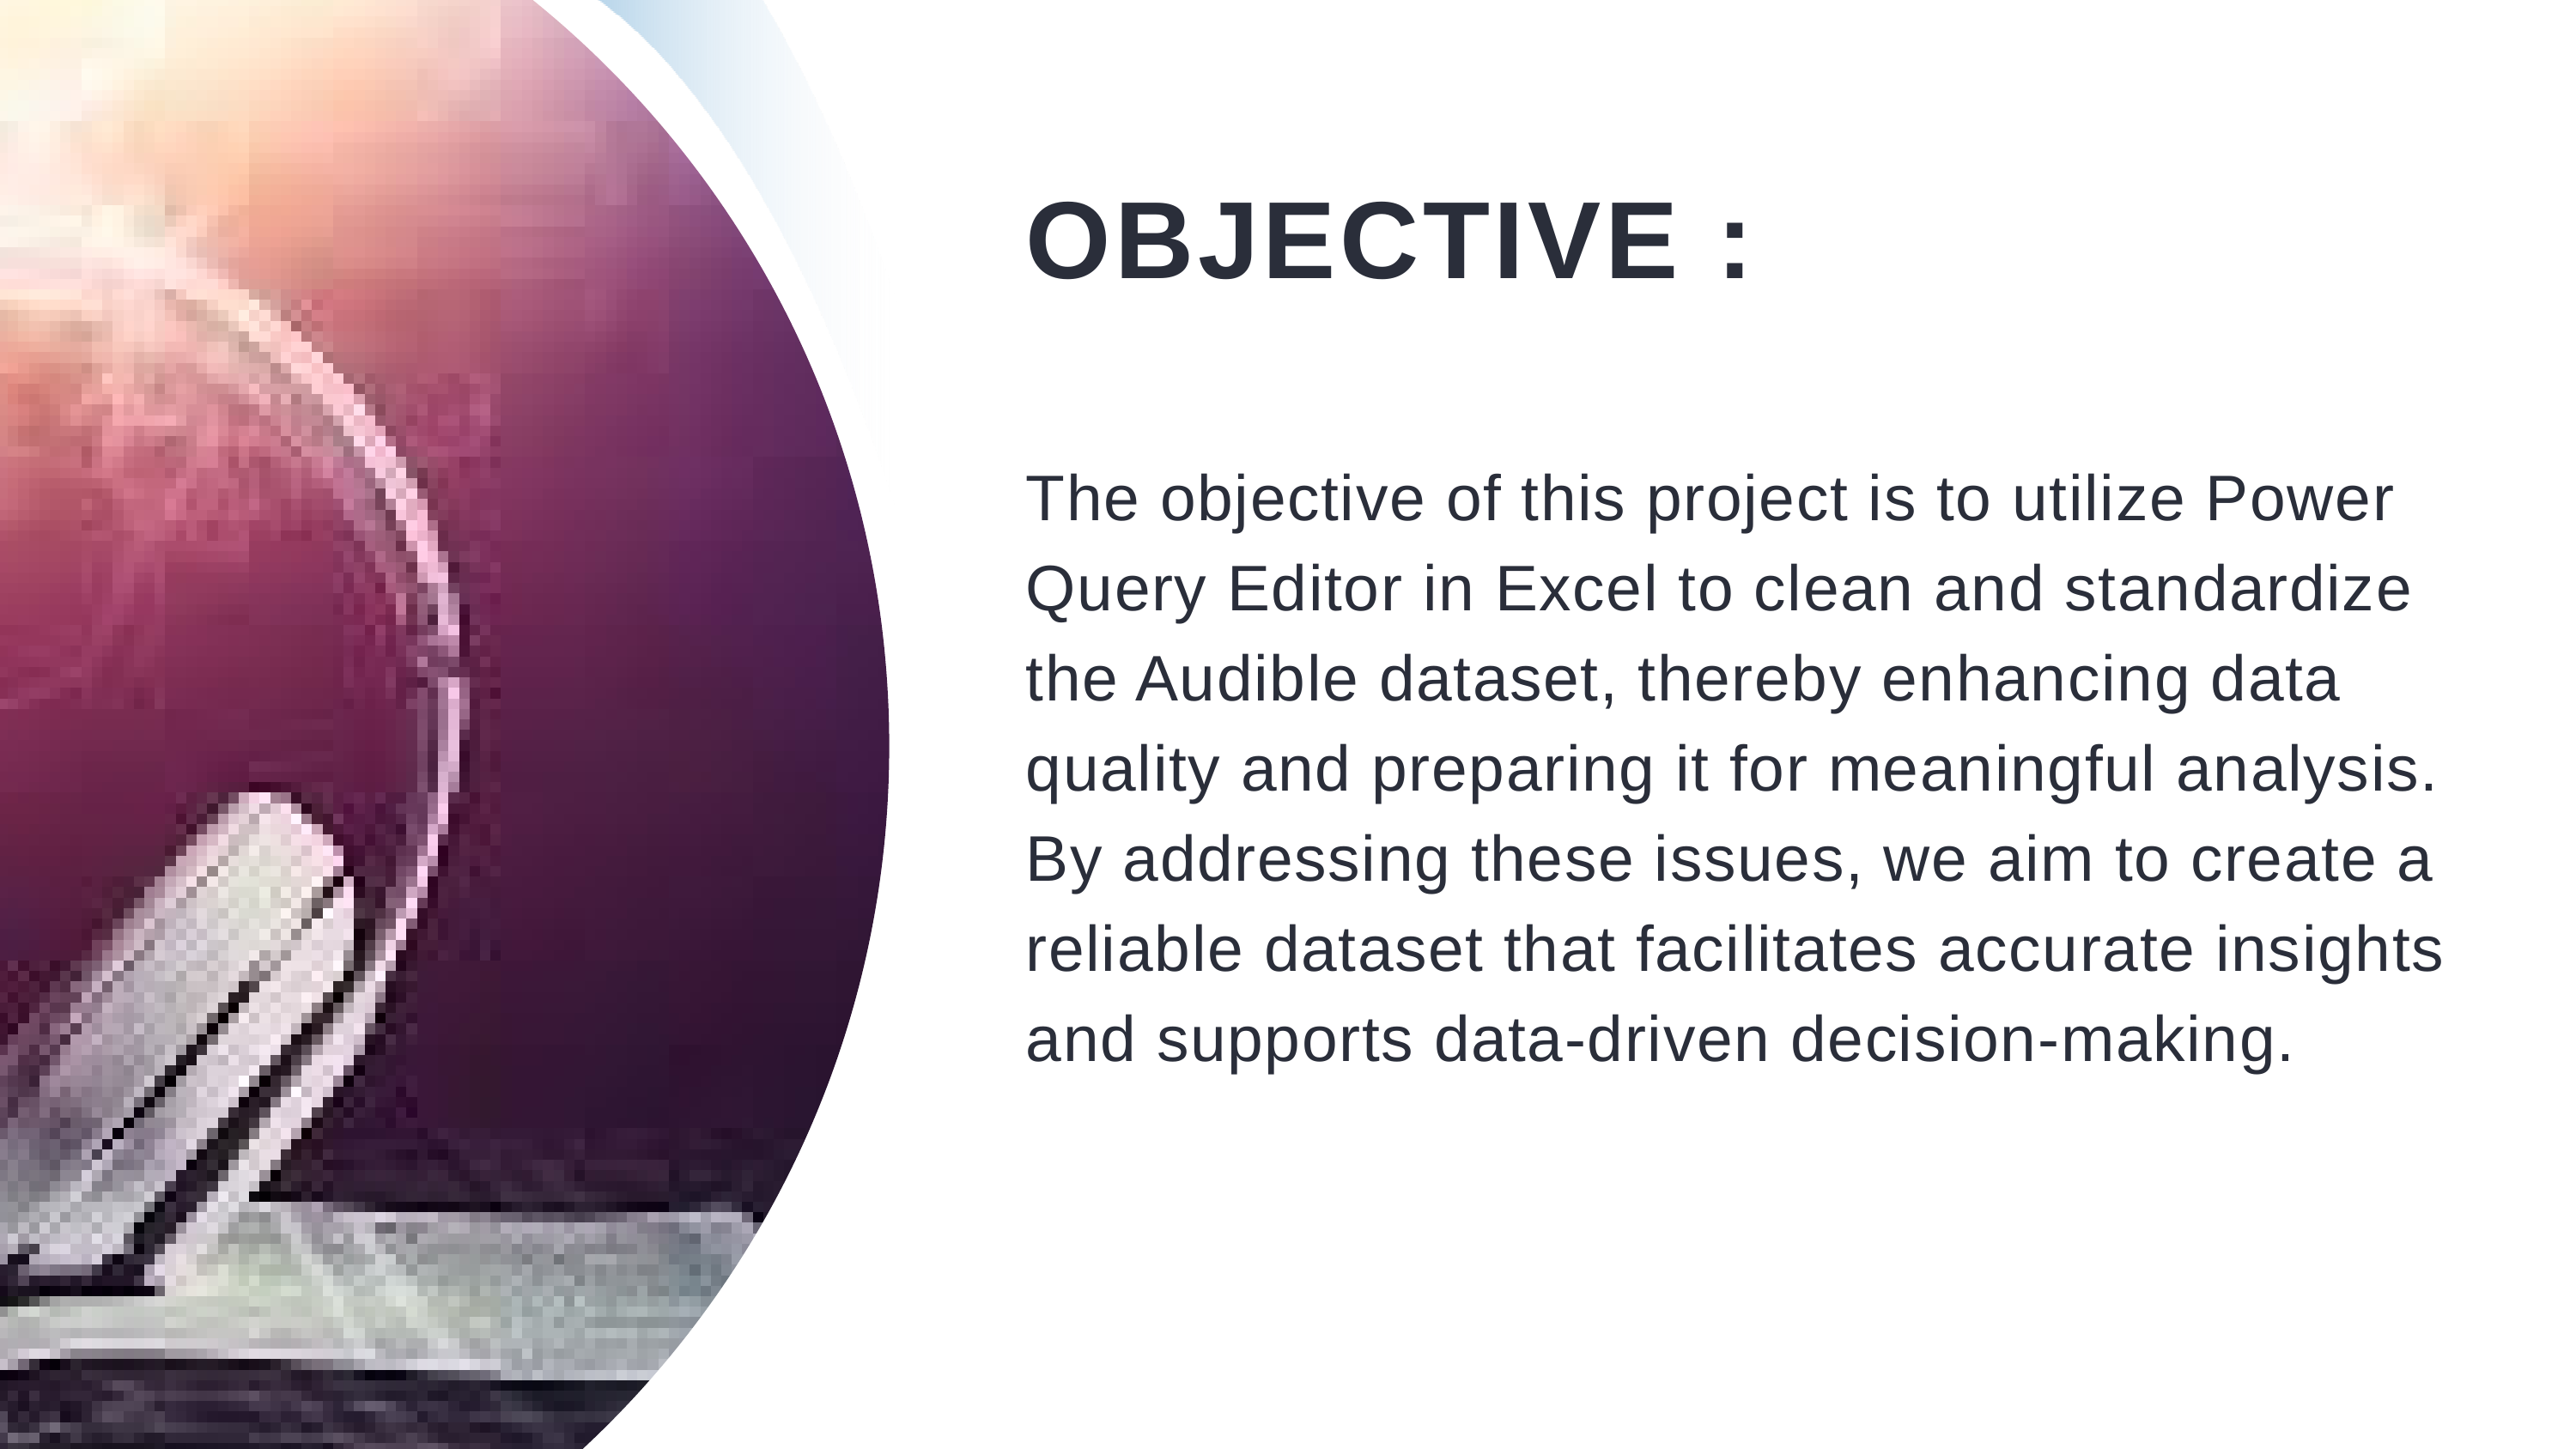

OBJECTIVE :

The objective of this project is to utilize Power Query Editor in Excel to clean and standardize the Audible dataset, thereby enhancing data quality and preparing it for meaningful analysis. By addressing these issues, we aim to create a reliable dataset that facilitates accurate insights and supports data-driven decision-making.